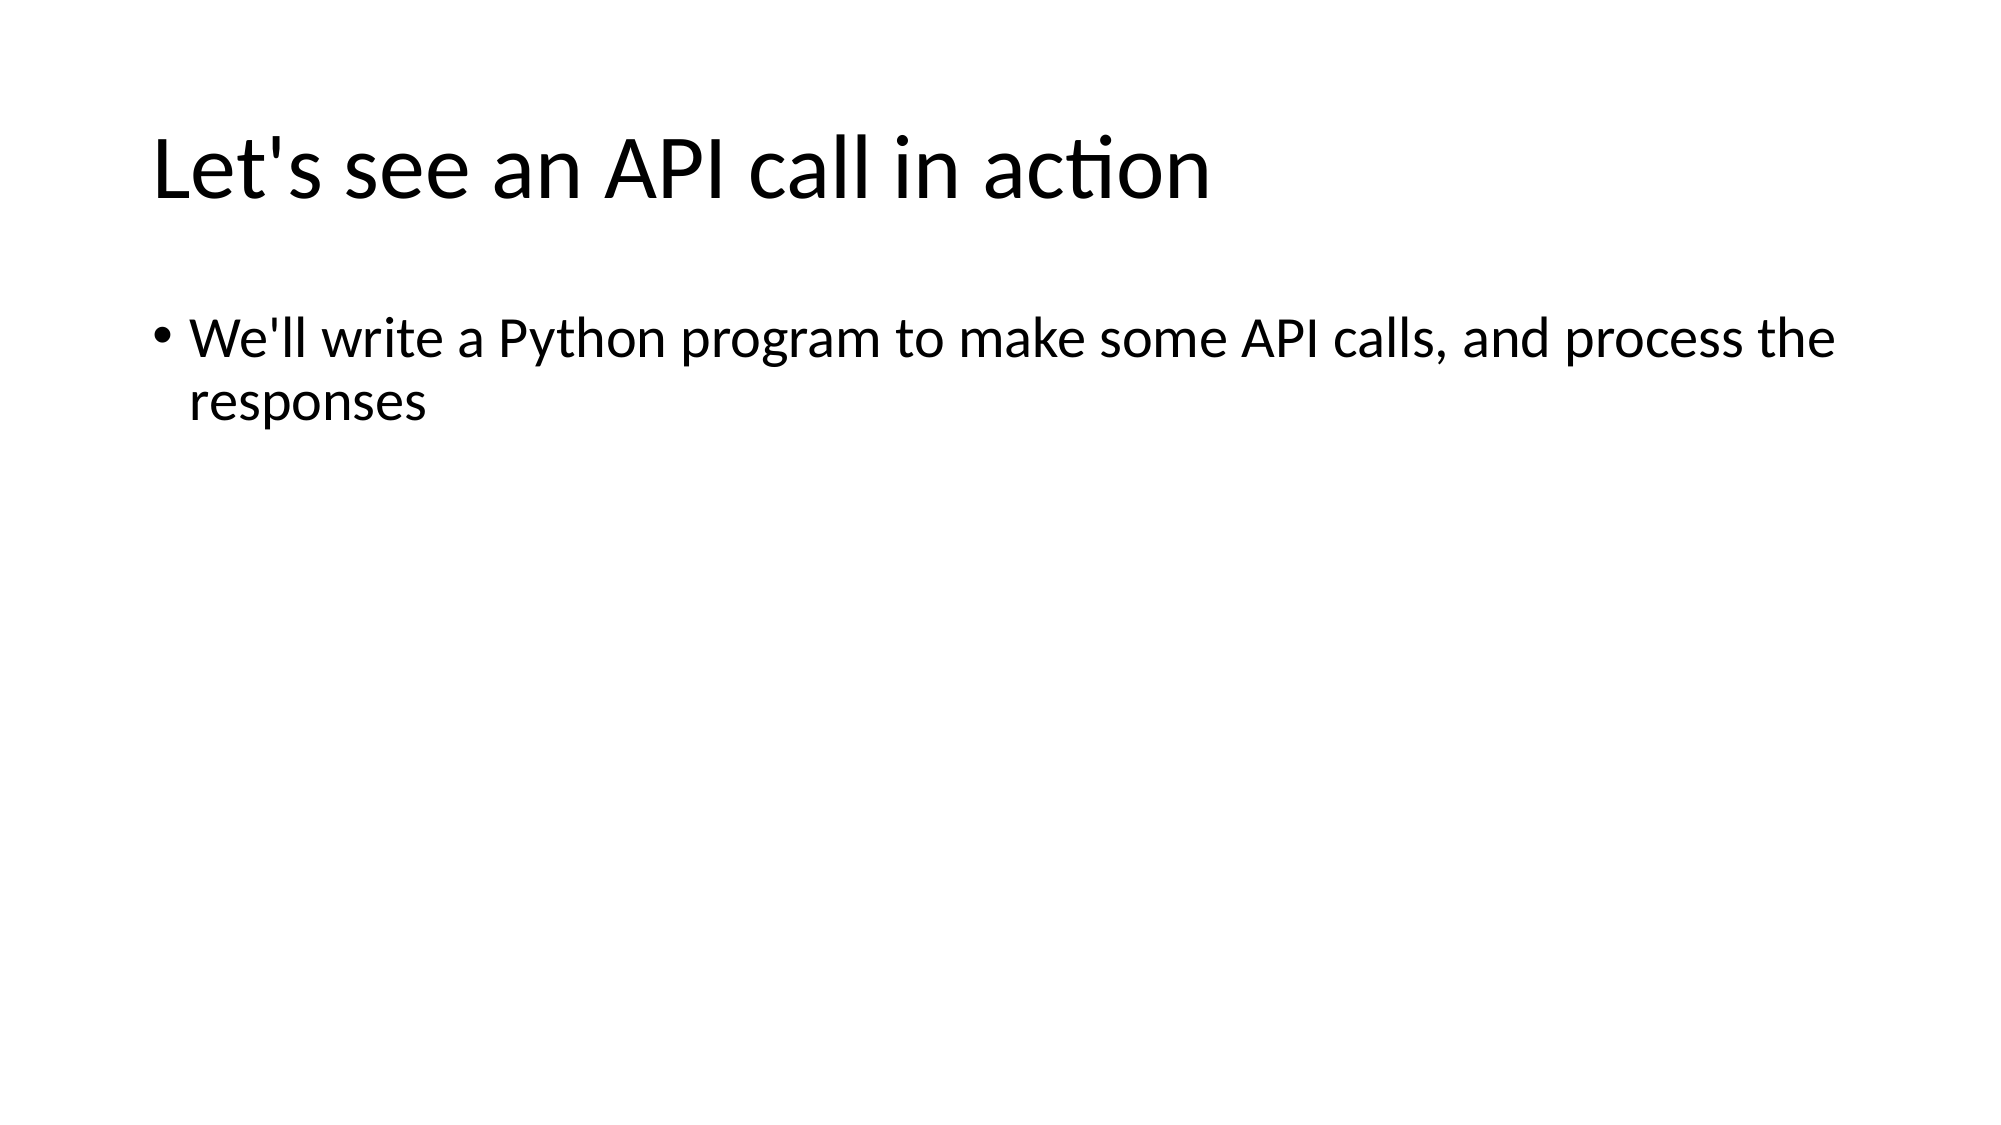

# Let's see an API call in action
We'll write a Python program to make some API calls, and process the responses